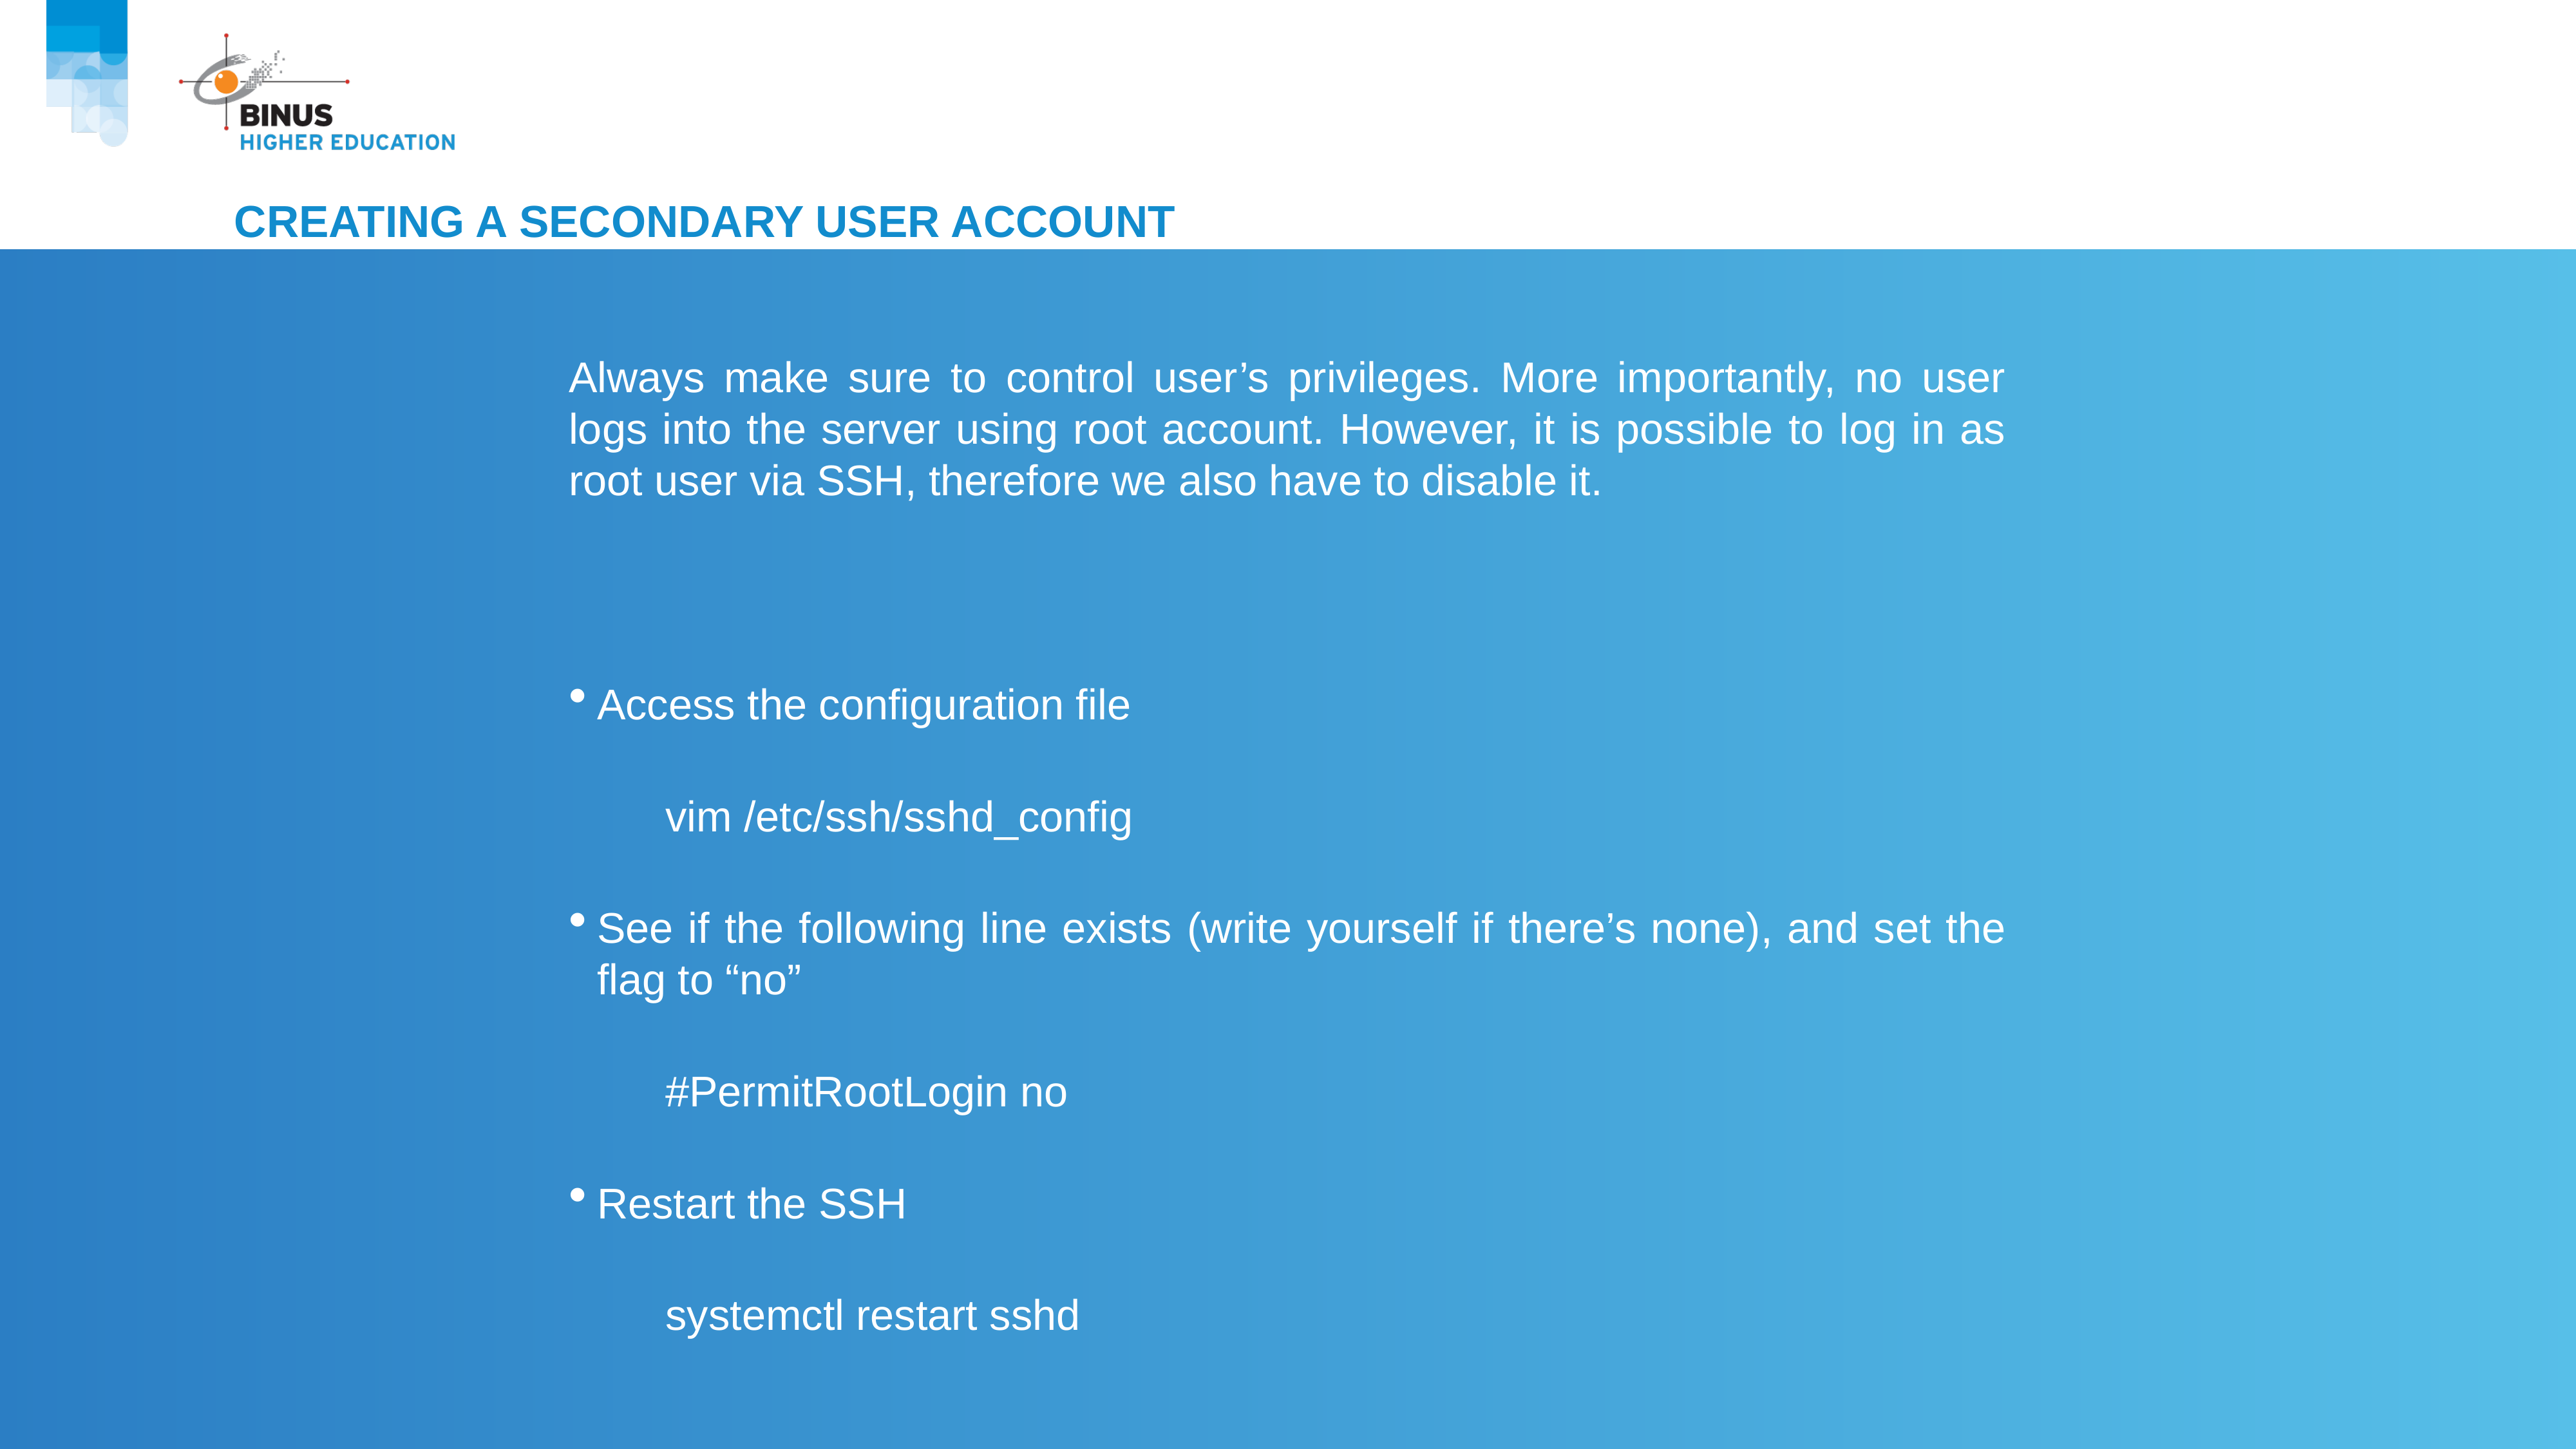

# Creating a Secondary User Account

Always make sure to control user’s privileges. More importantly, no user logs into the server using root account. However, it is possible to log in as root user via SSH, therefore we also have to disable it.

Access the configuration file
	vim /etc/ssh/sshd_config
See if the following line exists (write yourself if there’s none), and set the flag to “no”
	#PermitRootLogin no
Restart the SSH
	systemctl restart sshd